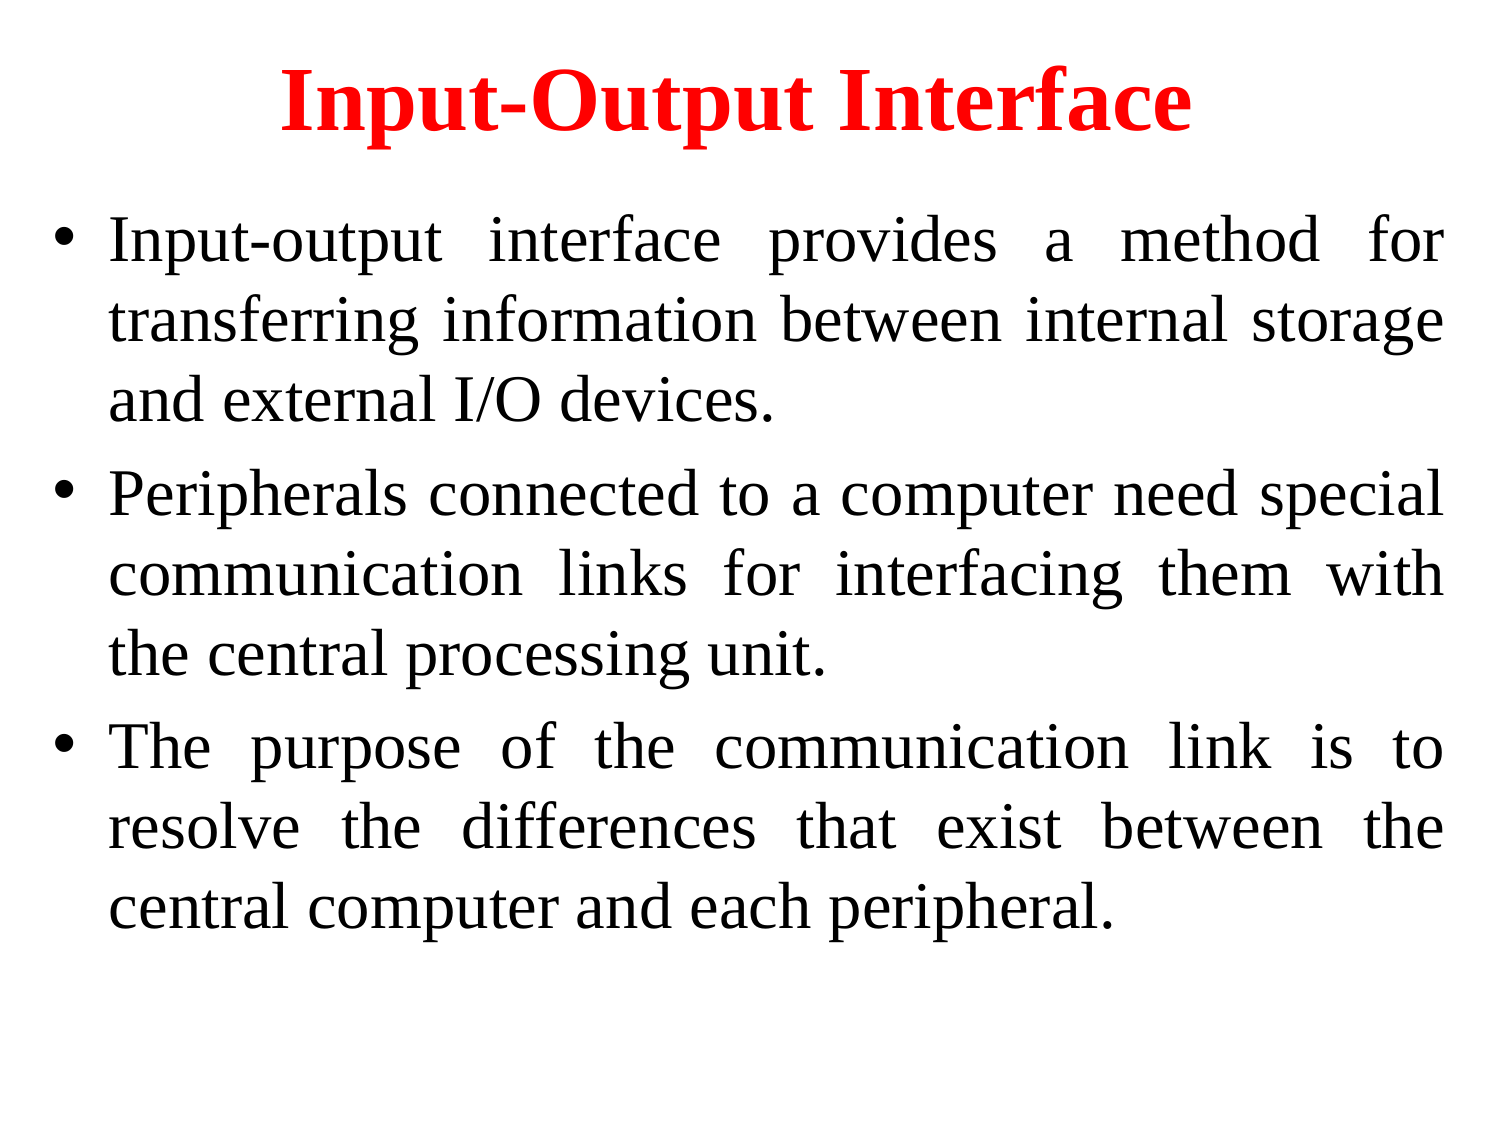

# Input-Output Interface
Input-output interface provides a method for transferring information between internal storage and external I/O devices.
Peripherals connected to a computer need special communication links for interfacing them with the central processing unit.
The purpose of the communication link is to resolve the differences that exist between the central computer and each peripheral.